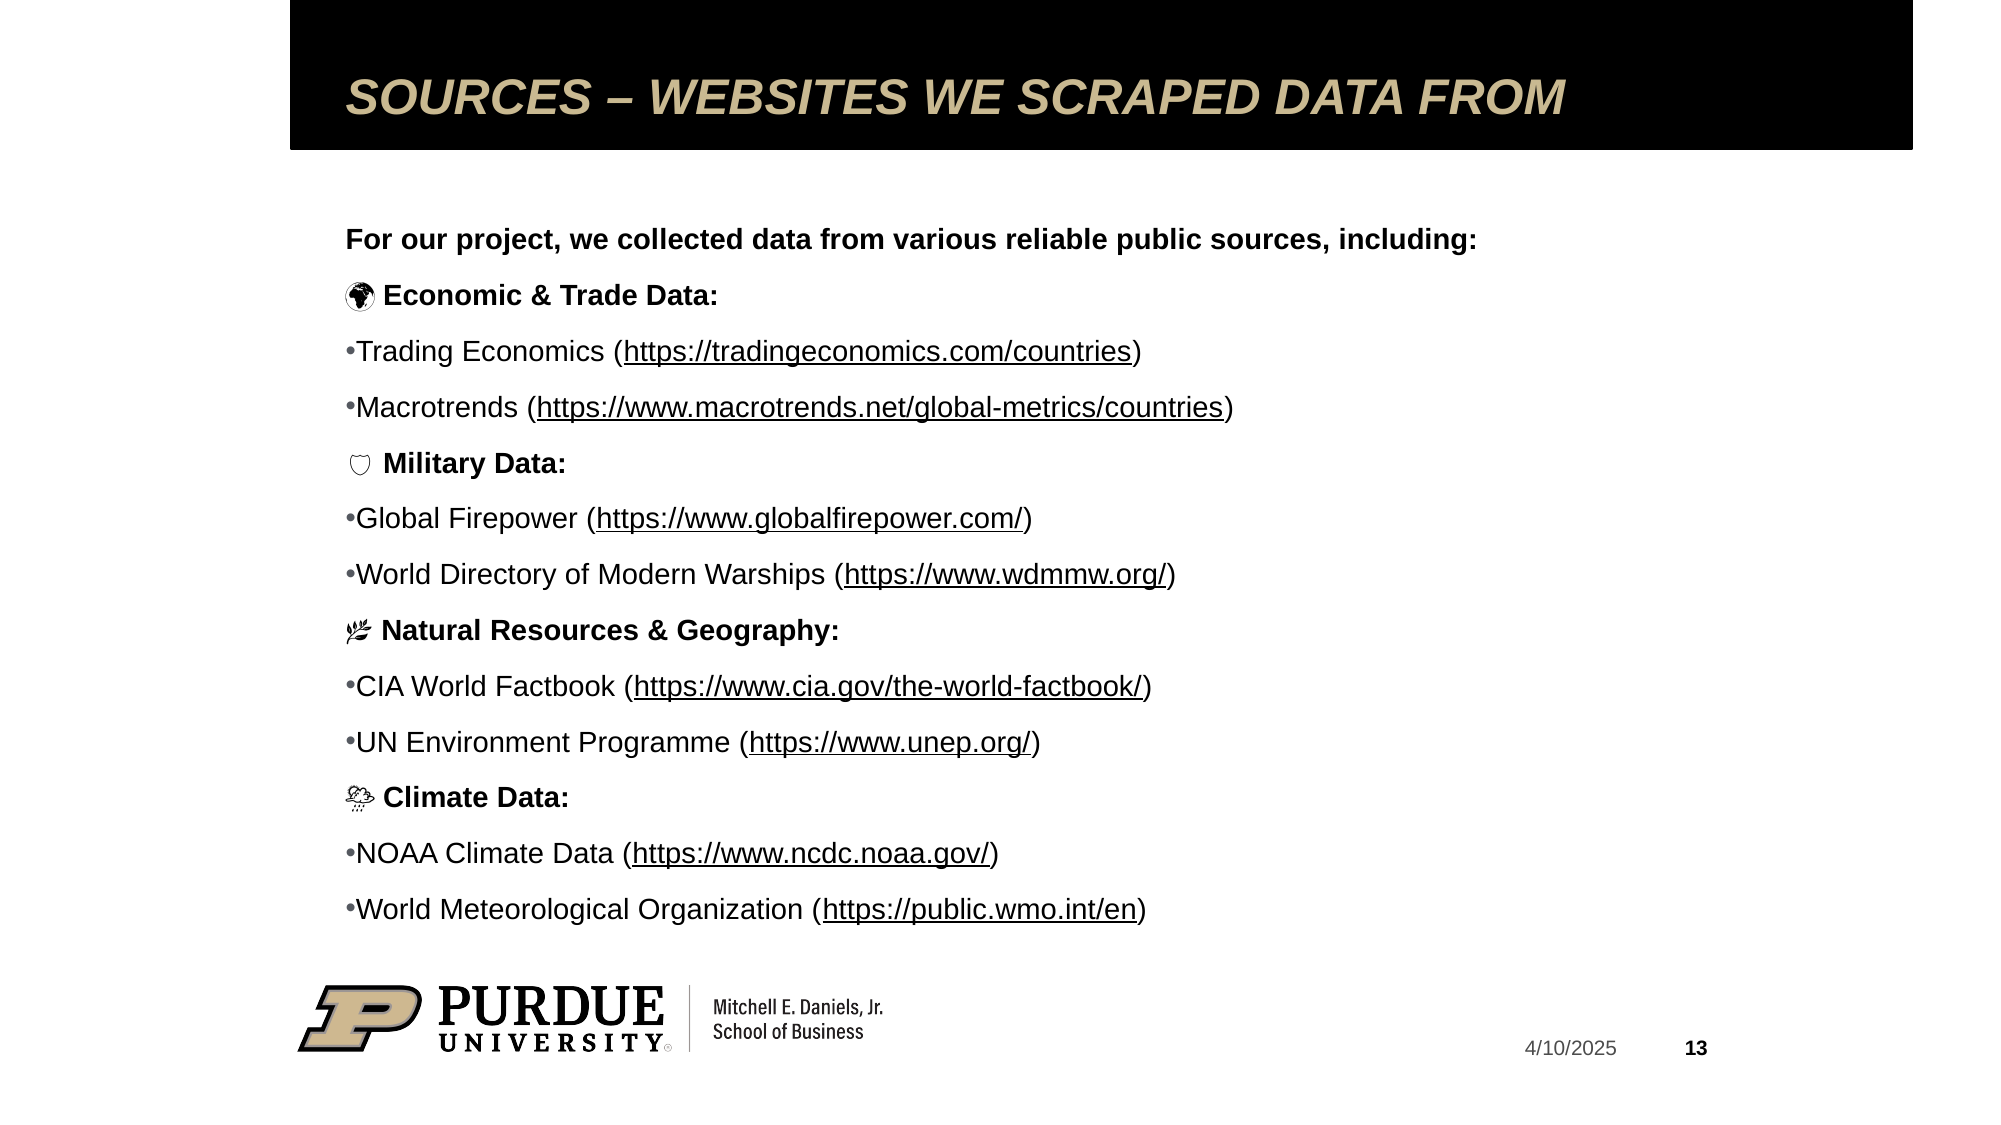

# SOURCES – WEBSITES WE SCRAPED DATA FROM
For our project, we collected data from various reliable public sources, including:
🌍 Economic & Trade Data:
Trading Economics (https://tradingeconomics.com/countries)
Macrotrends (https://www.macrotrends.net/global-metrics/countries)
🛡 Military Data:
Global Firepower (https://www.globalfirepower.com/)
World Directory of Modern Warships (https://www.wdmmw.org/)
🌿 Natural Resources & Geography:
CIA World Factbook (https://www.cia.gov/the-world-factbook/)
UN Environment Programme (https://www.unep.org/)
🌦 Climate Data:
NOAA Climate Data (https://www.ncdc.noaa.gov/)
World Meteorological Organization (https://public.wmo.int/en)

13
4/10/2025